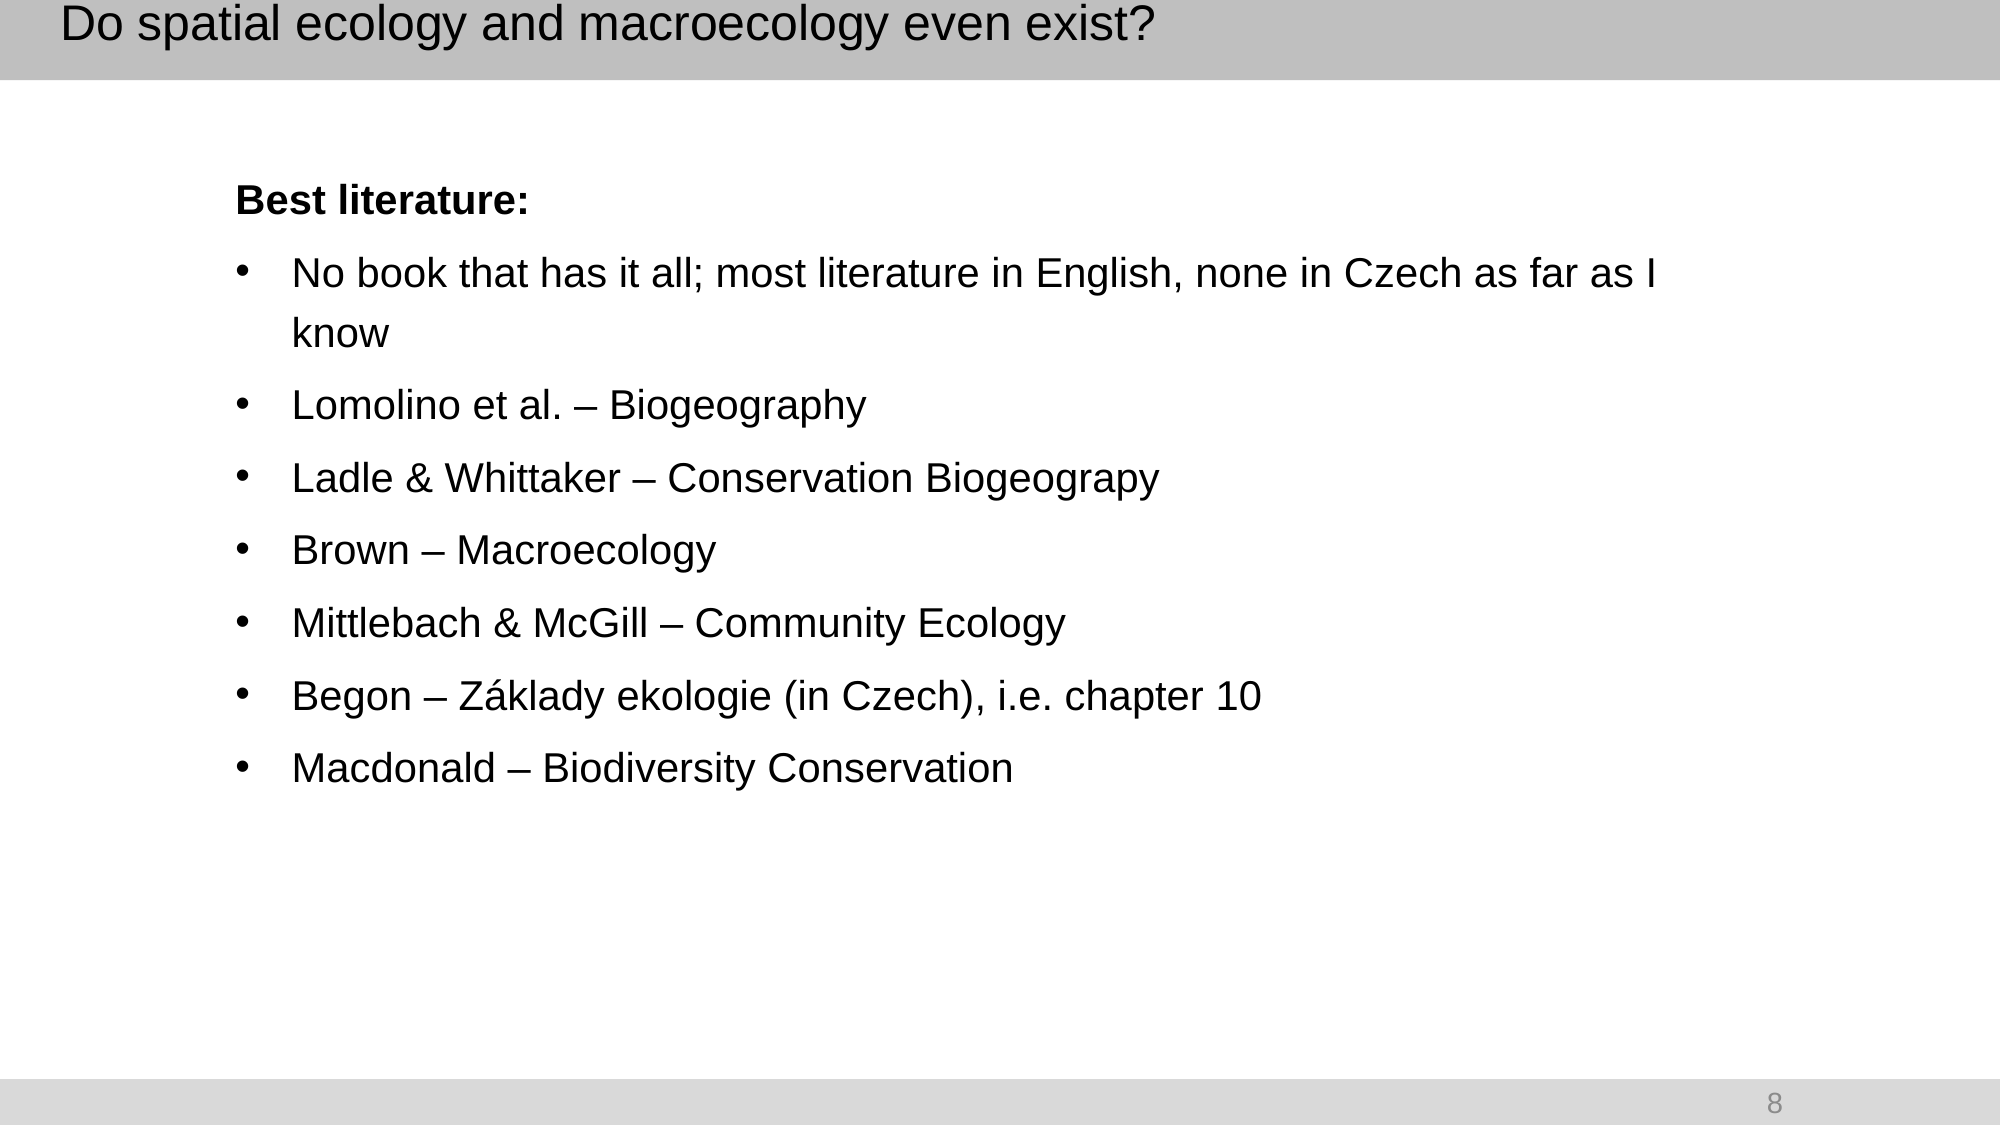

# Do spatial ecology and macroecology even exist?
Best literature:
No book that has it all; most literature in English, none in Czech as far as I know
Lomolino et al. – Biogeography
Ladle & Whittaker – Conservation Biogeograpy
Brown – Macroecology
Mittlebach & McGill – Community Ecology
Begon – Základy ekologie (in Czech), i.e. chapter 10
Macdonald – Biodiversity Conservation

8